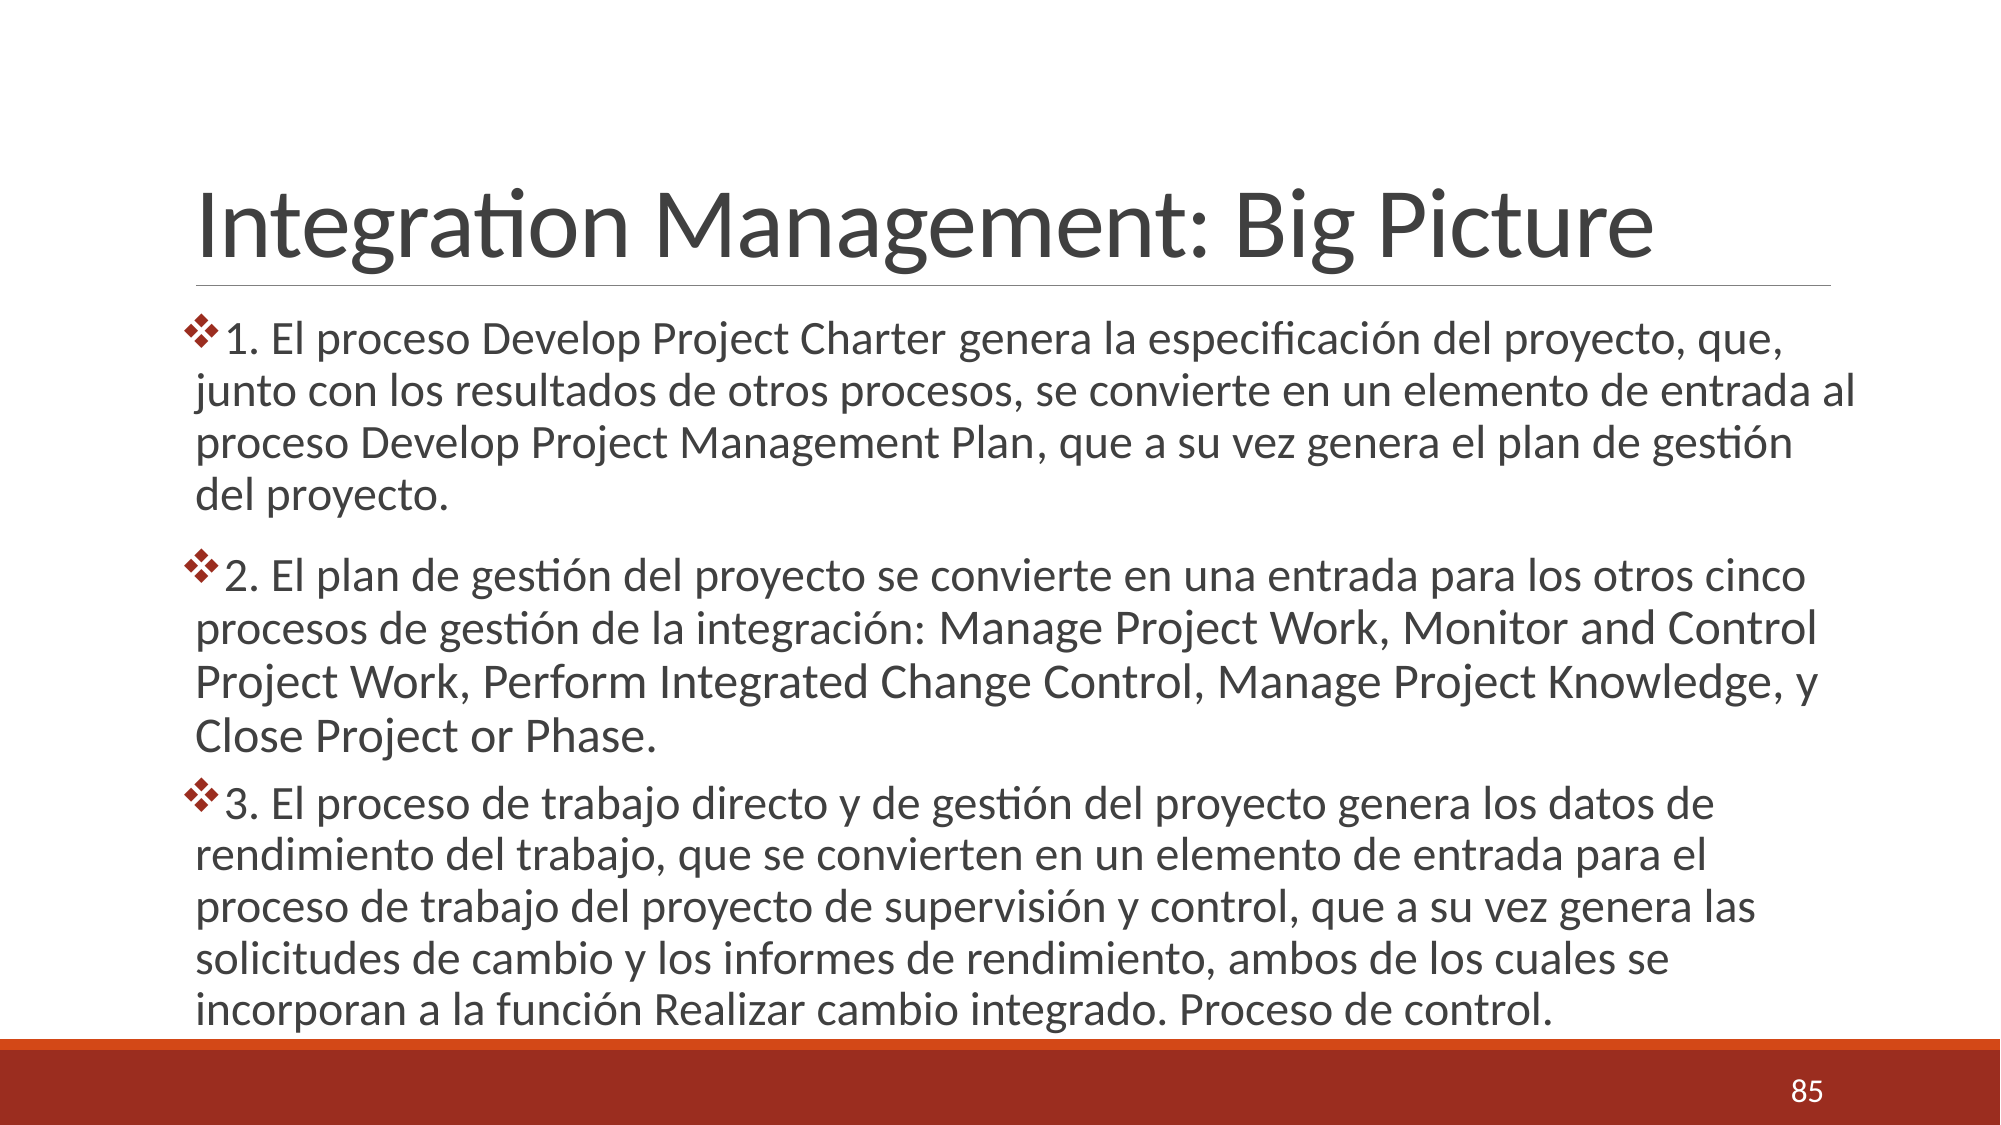

# Integration Management: Big Picture
1. El proceso Develop Project Charter genera la especificación del proyecto, que, junto con los resultados de otros procesos, se convierte en un elemento de entrada al proceso Develop Project Management Plan, que a su vez genera el plan de gestión del proyecto.
2. El plan de gestión del proyecto se convierte en una entrada para los otros cinco procesos de gestión de la integración: Manage Project Work, Monitor and Control Project Work, Perform Integrated Change Control, Manage Project Knowledge, y Close Project or Phase.
3. El proceso de trabajo directo y de gestión del proyecto genera los datos de rendimiento del trabajo, que se convierten en un elemento de entrada para el proceso de trabajo del proyecto de supervisión y control, que a su vez genera las solicitudes de cambio y los informes de rendimiento, ambos de los cuales se incorporan a la función Realizar cambio integrado. Proceso de control.
85